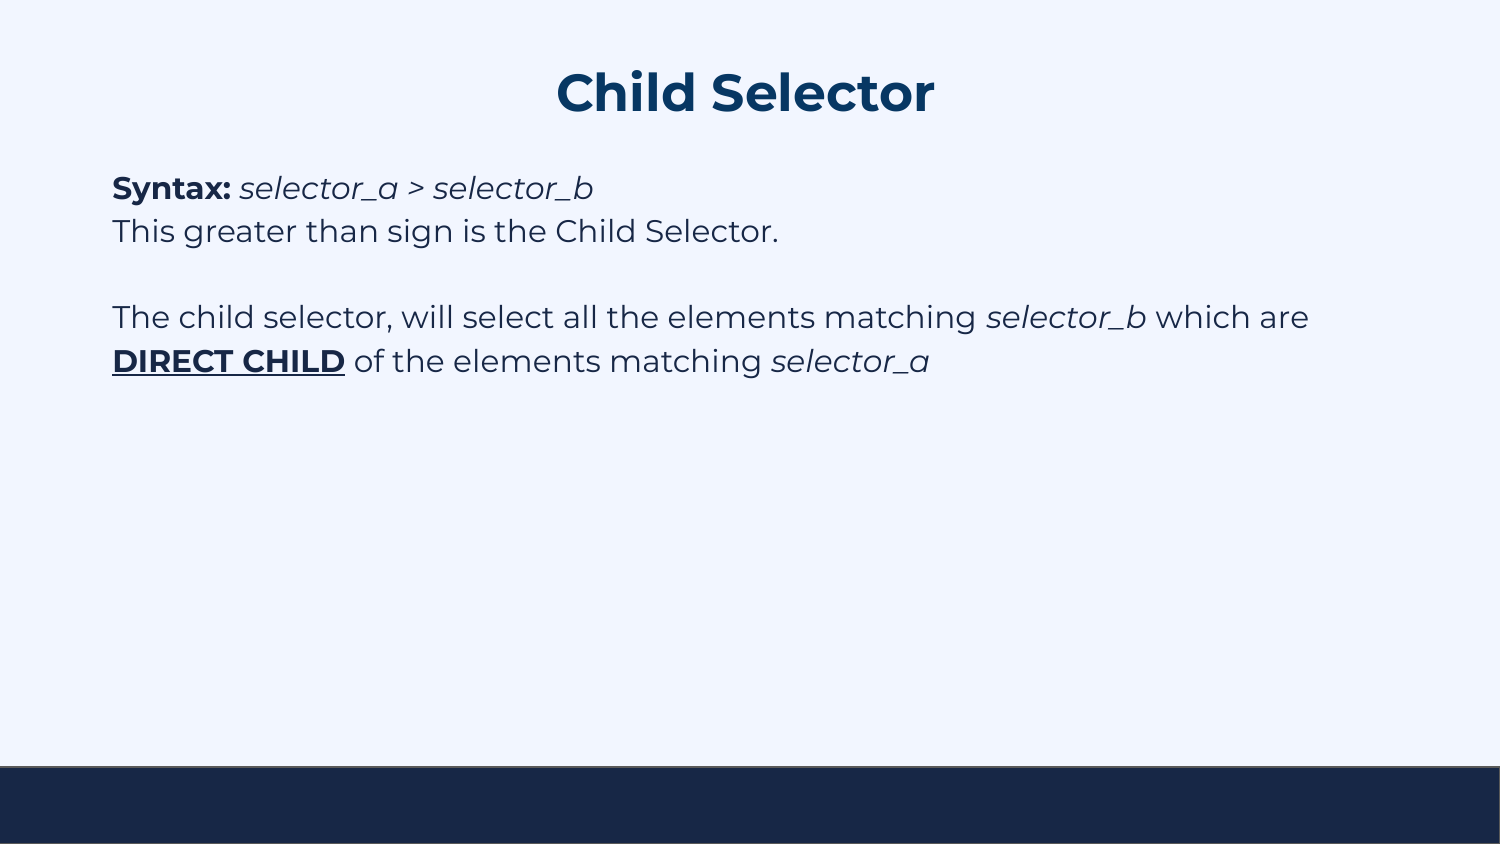

# Child Selector
Syntax: selector_a > selector_b
This greater than sign is the Child Selector.

The child selector, will select all the elements matching selector_b which are DIRECT CHILD of the elements matching selector_a